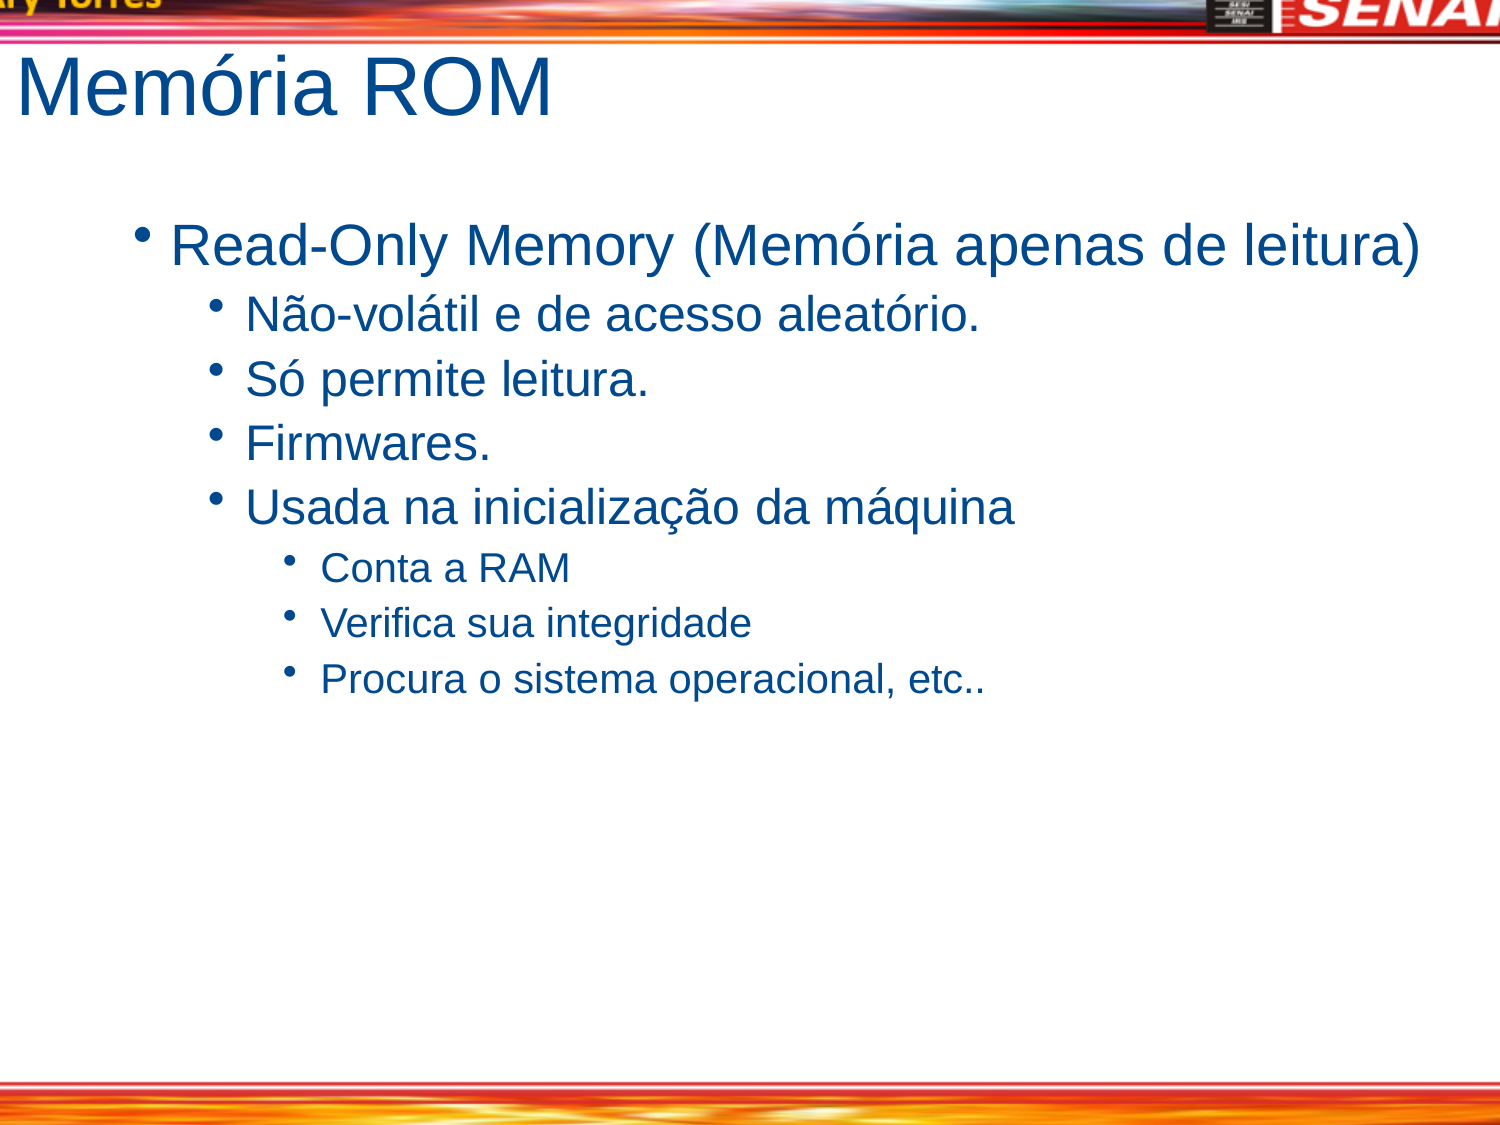

# Memória ROM
Read-Only Memory (Memória apenas de leitura)
Não-volátil e de acesso aleatório.
Só permite leitura.
Firmwares.
Usada na inicialização da máquina
Conta a RAM
Verifica sua integridade
Procura o sistema operacional, etc..